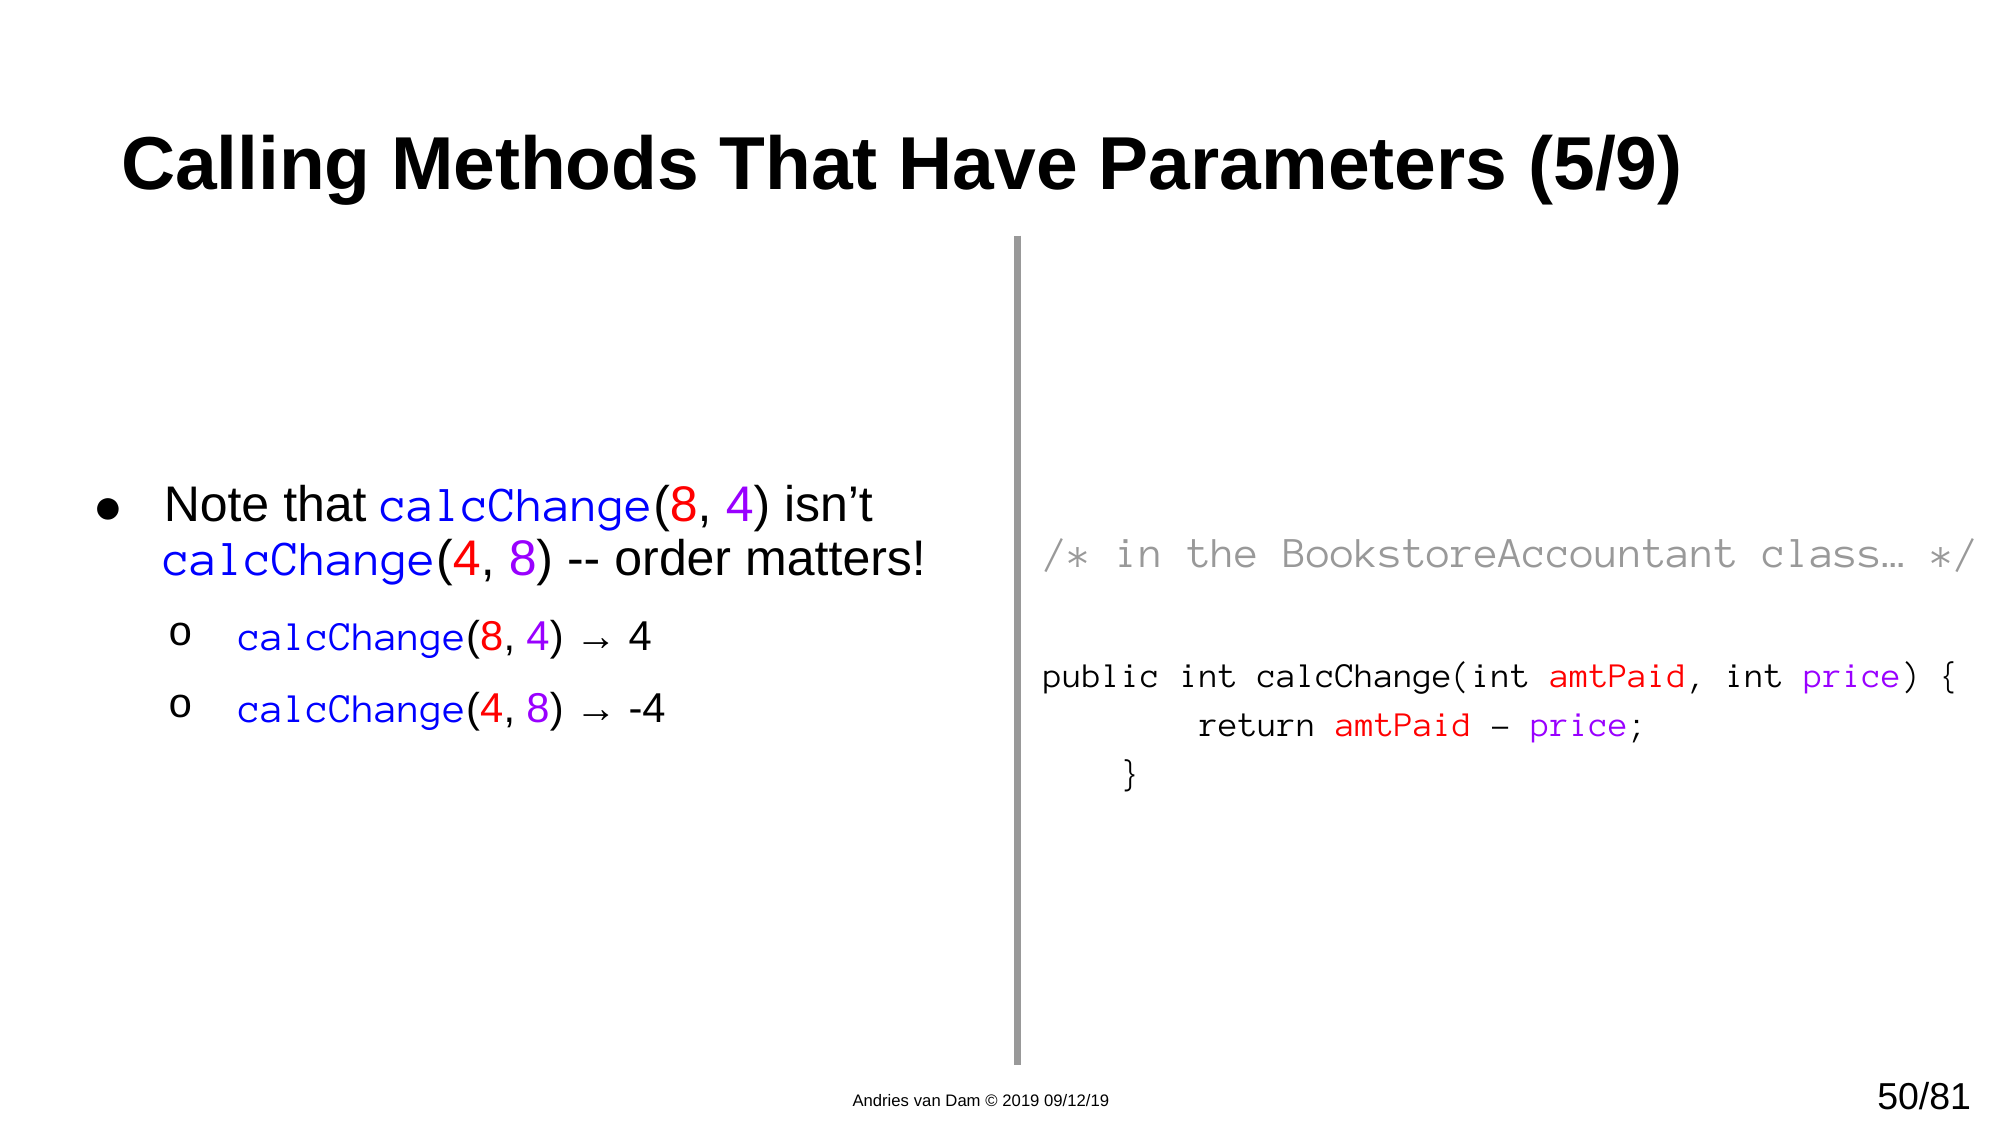

# Calling Methods That Have Parameters (5/9)

/* in the BookstoreAccountant class… */

public int calcChange(int amtPaid, int price) {
        return amtPaid - price;
    }

Note that calcChange(8, 4) isn’t calcChange(4, 8) -- order matters!
calcChange(8, 4) → 4
calcChange(4, 8) → -4